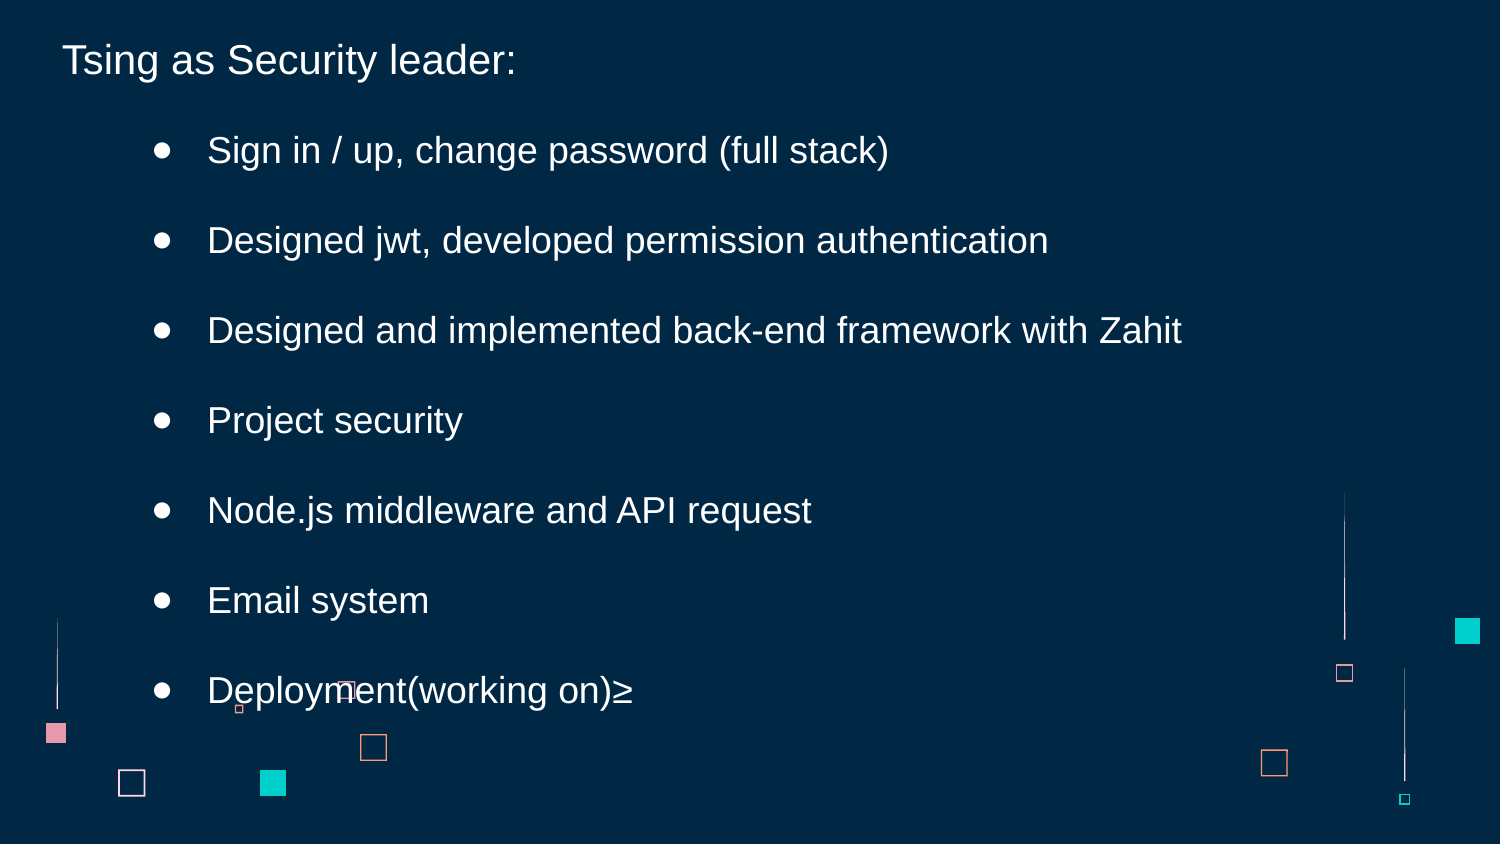

# Tsing as Security leader:
Sign in / up, change password (full stack)

Designed jwt, developed permission authentication

Designed and implemented back-end framework with Zahit

Project security

Node.js middleware and API request

Email system

Deployment(working on)≥